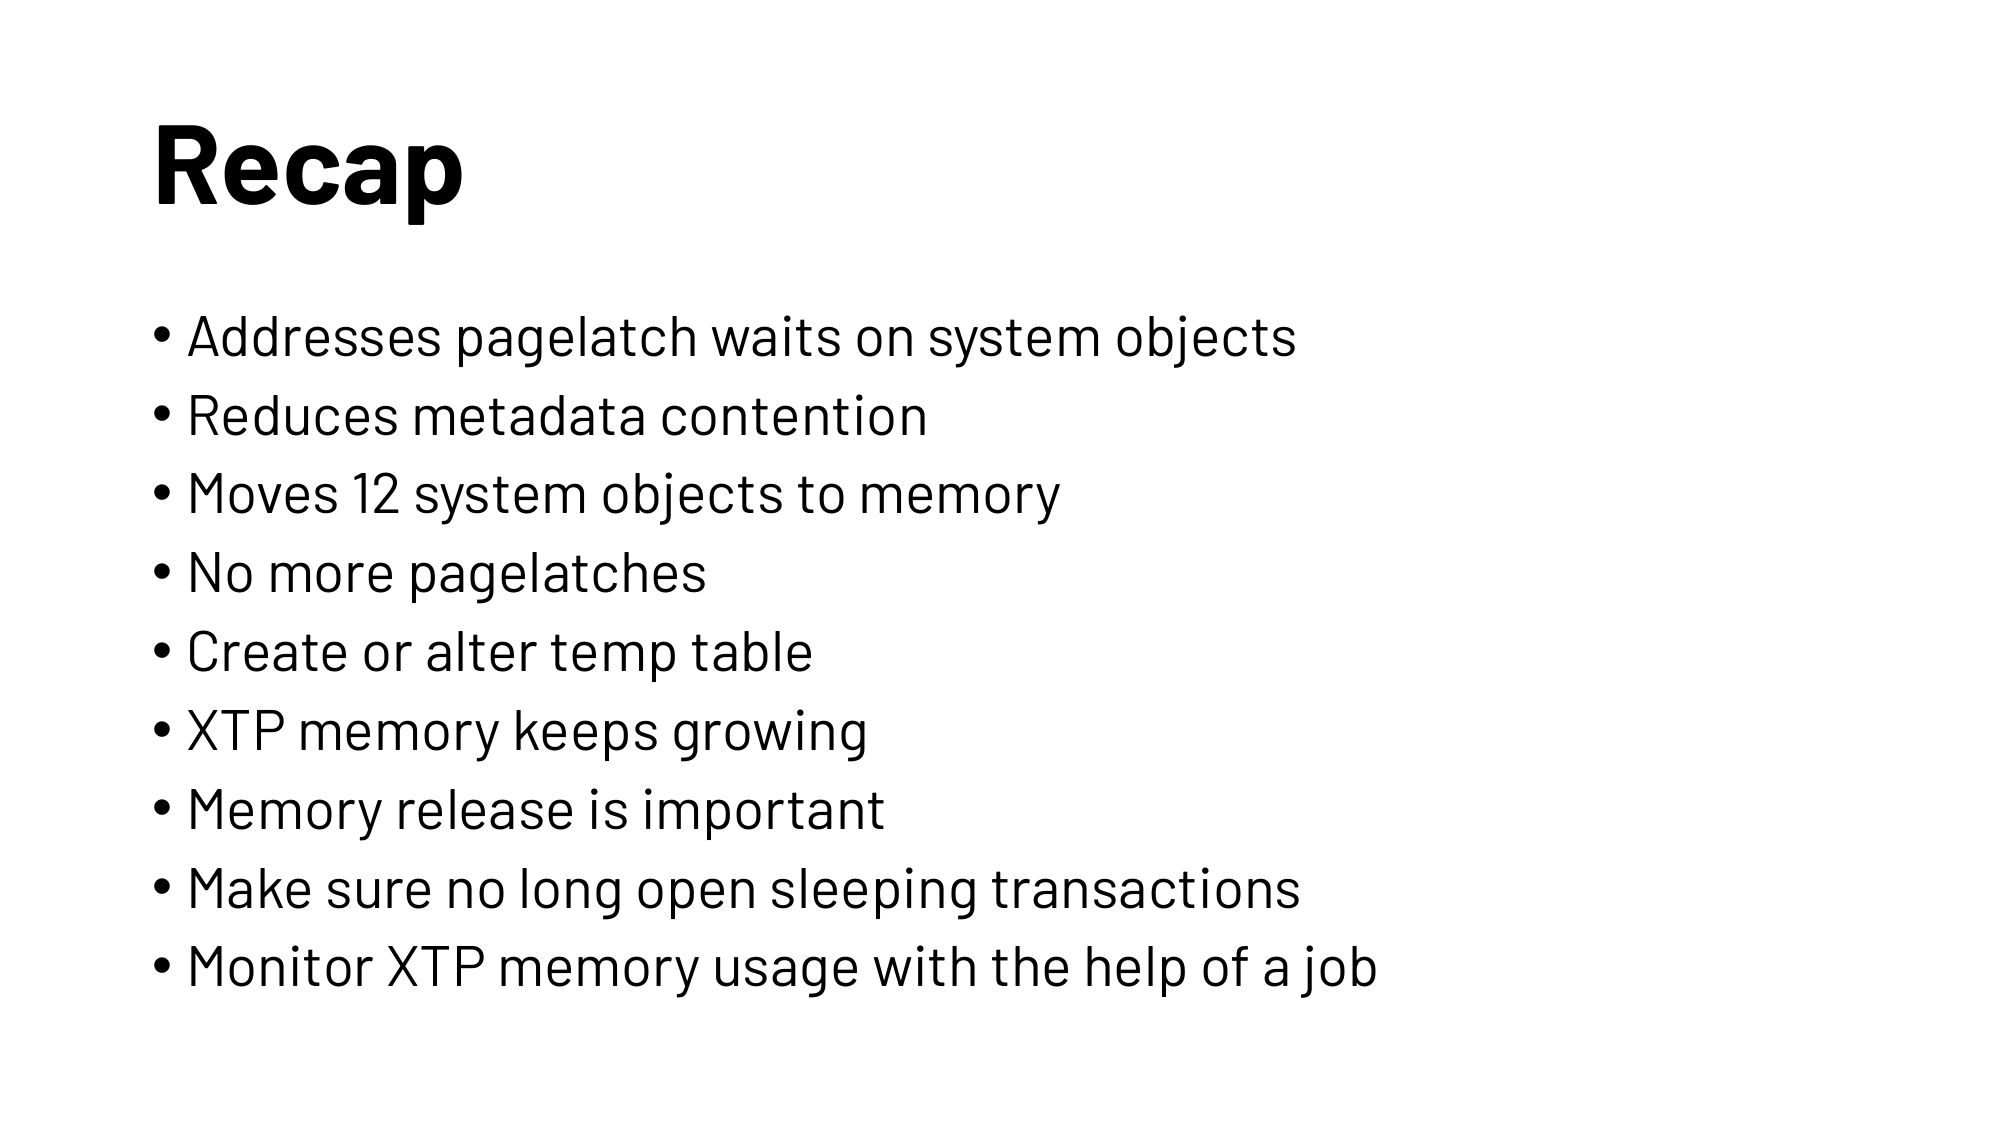

# Recap
Addresses pagelatch waits on system objects
Reduces metadata contention
Moves 12 system objects to memory
No more pagelatches
Create or alter temp table
XTP memory keeps growing
Memory release is important
Make sure no long open sleeping transactions
Monitor XTP memory usage with the help of a job